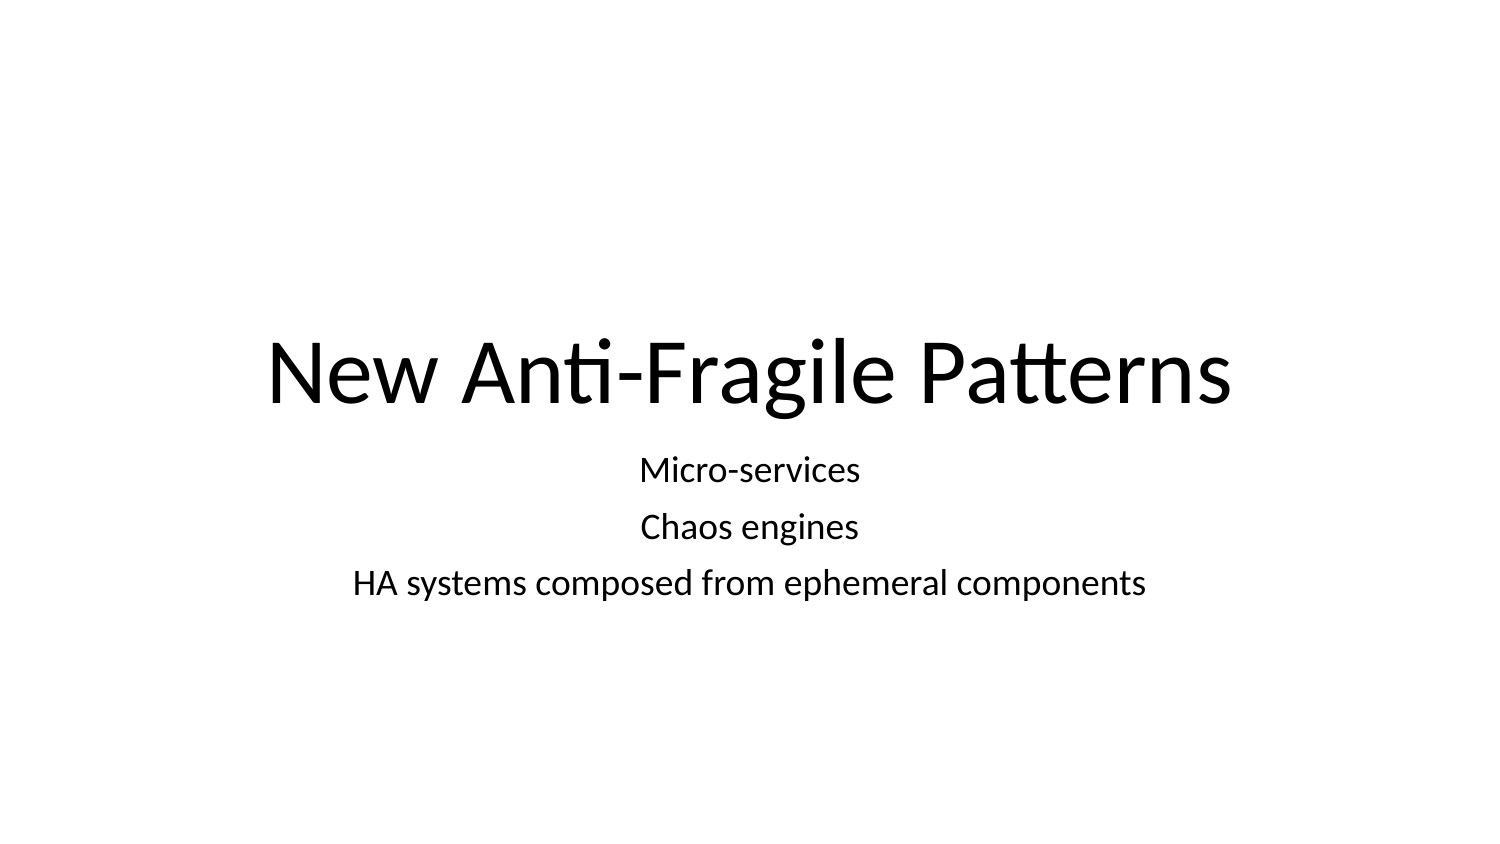

# New Anti-Fragile Patterns
Micro-services
Chaos engines
HA systems composed from ephemeral components